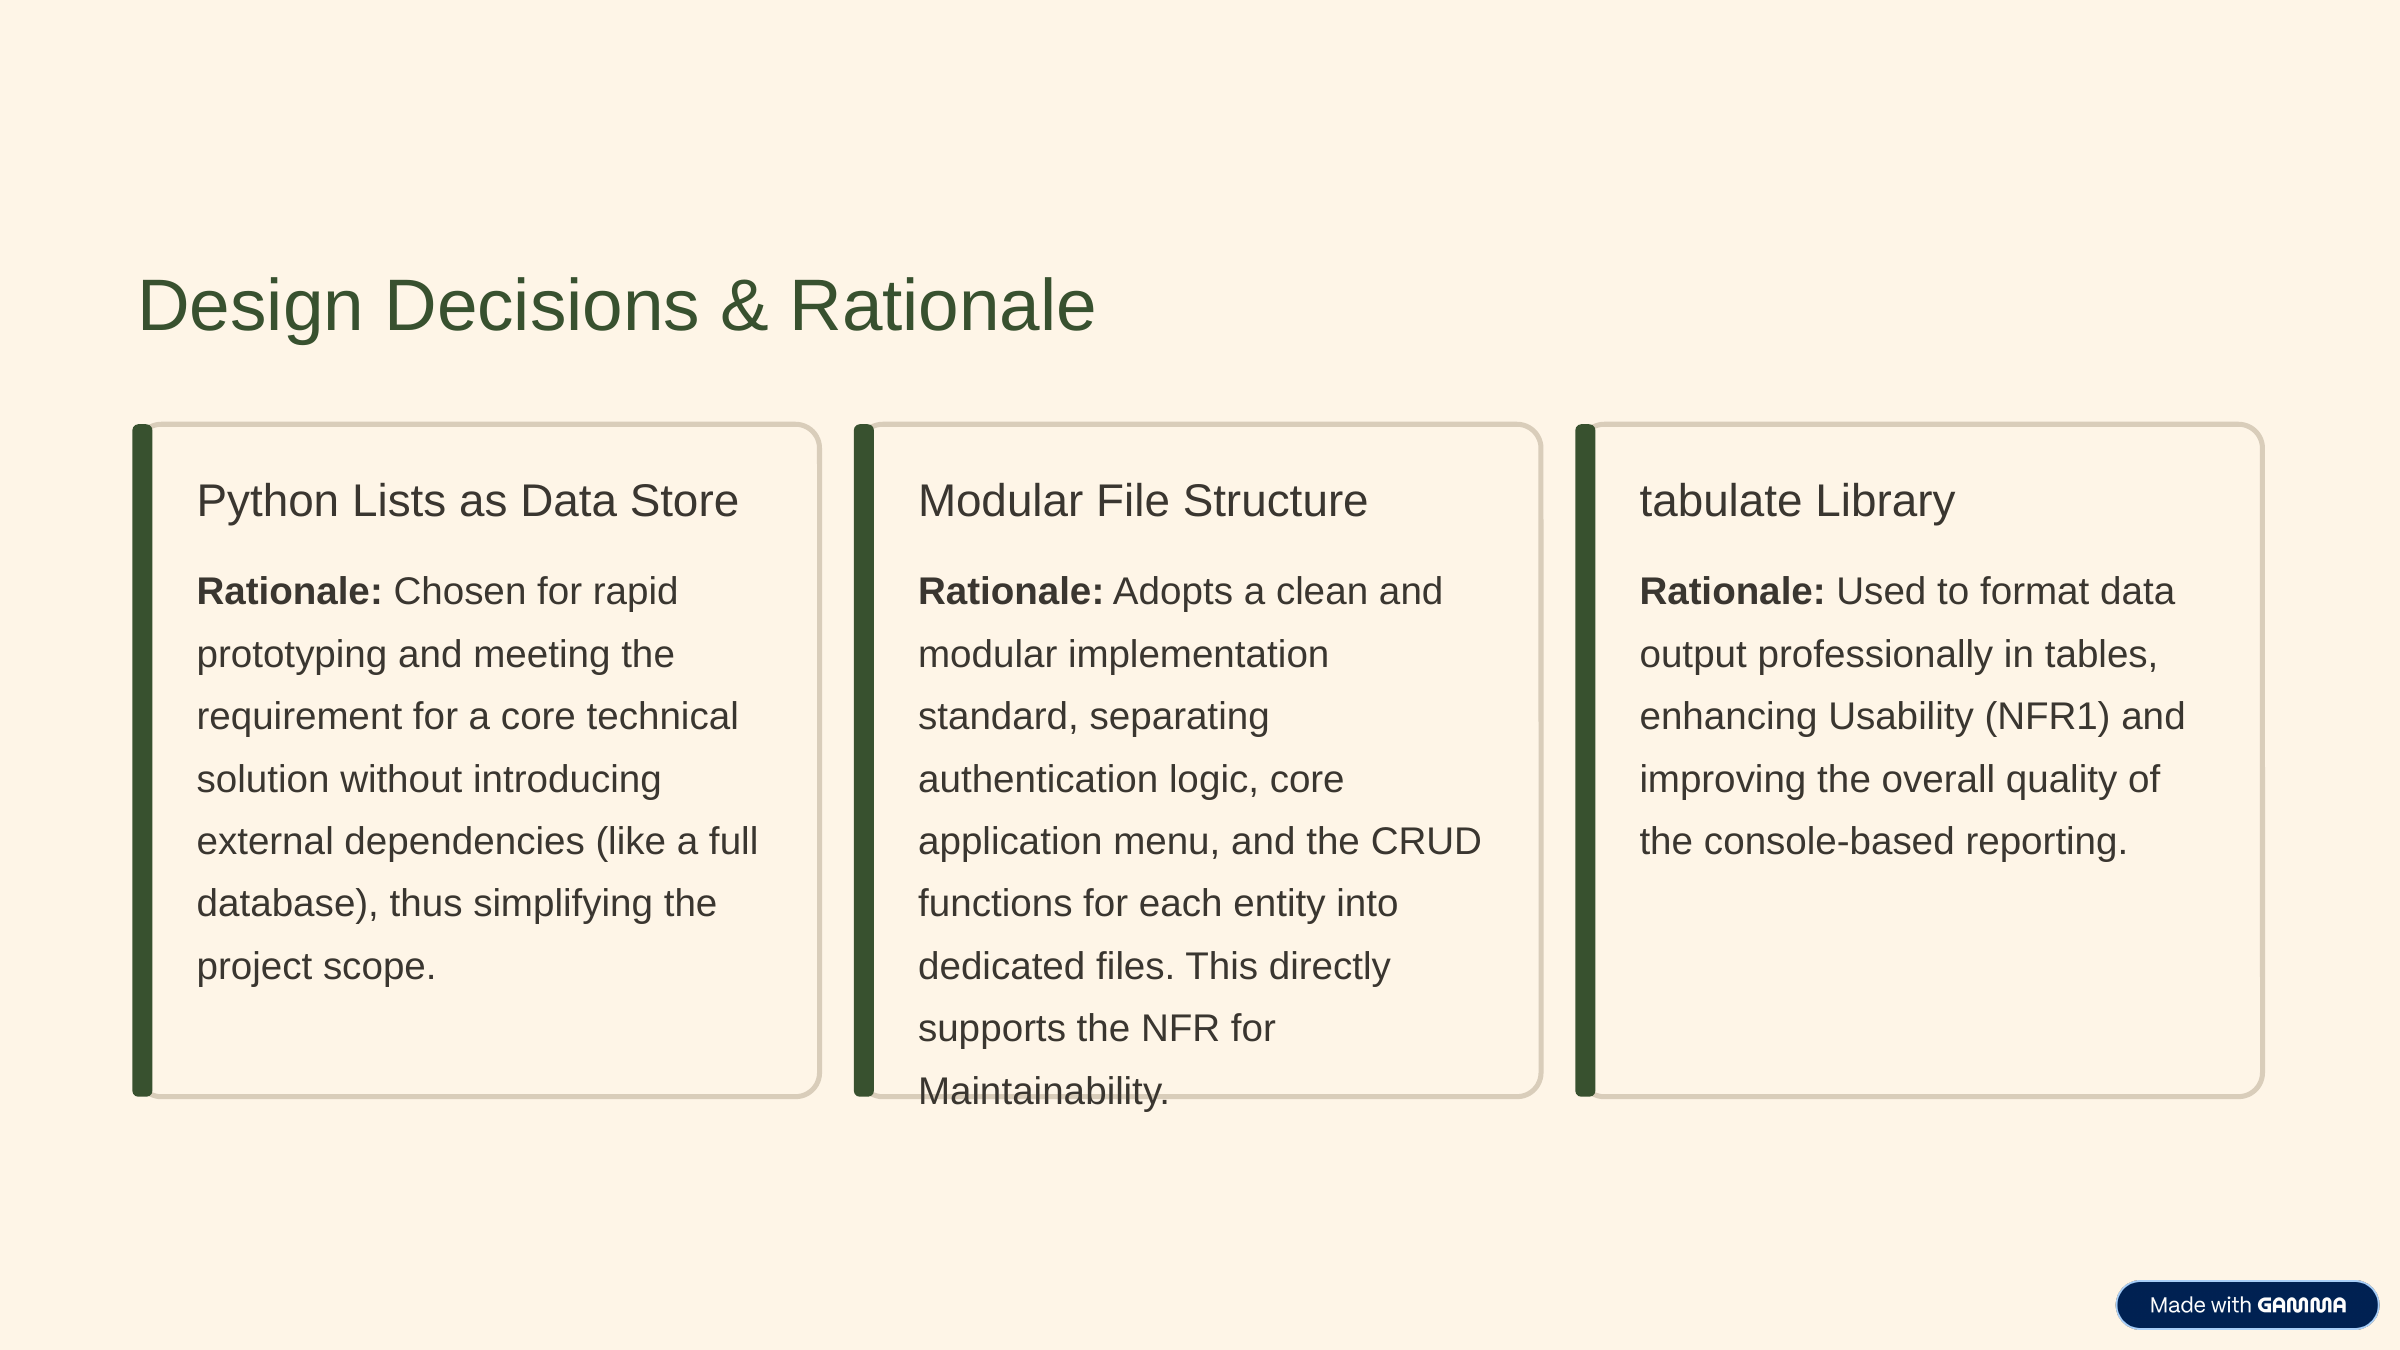

Design Decisions & Rationale

Python Lists as Data Store
Modular File Structure
tabulate Library
Rationale: Chosen for rapid prototyping and meeting the requirement for a core technical solution without introducing external dependencies (like a full database), thus simplifying the project scope.
Rationale: Adopts a clean and modular implementation standard, separating authentication logic, core application menu, and the CRUD functions for each entity into dedicated files. This directly supports the NFR for Maintainability.
Rationale: Used to format data output professionally in tables, enhancing Usability (NFR1) and improving the overall quality of the console-based reporting.